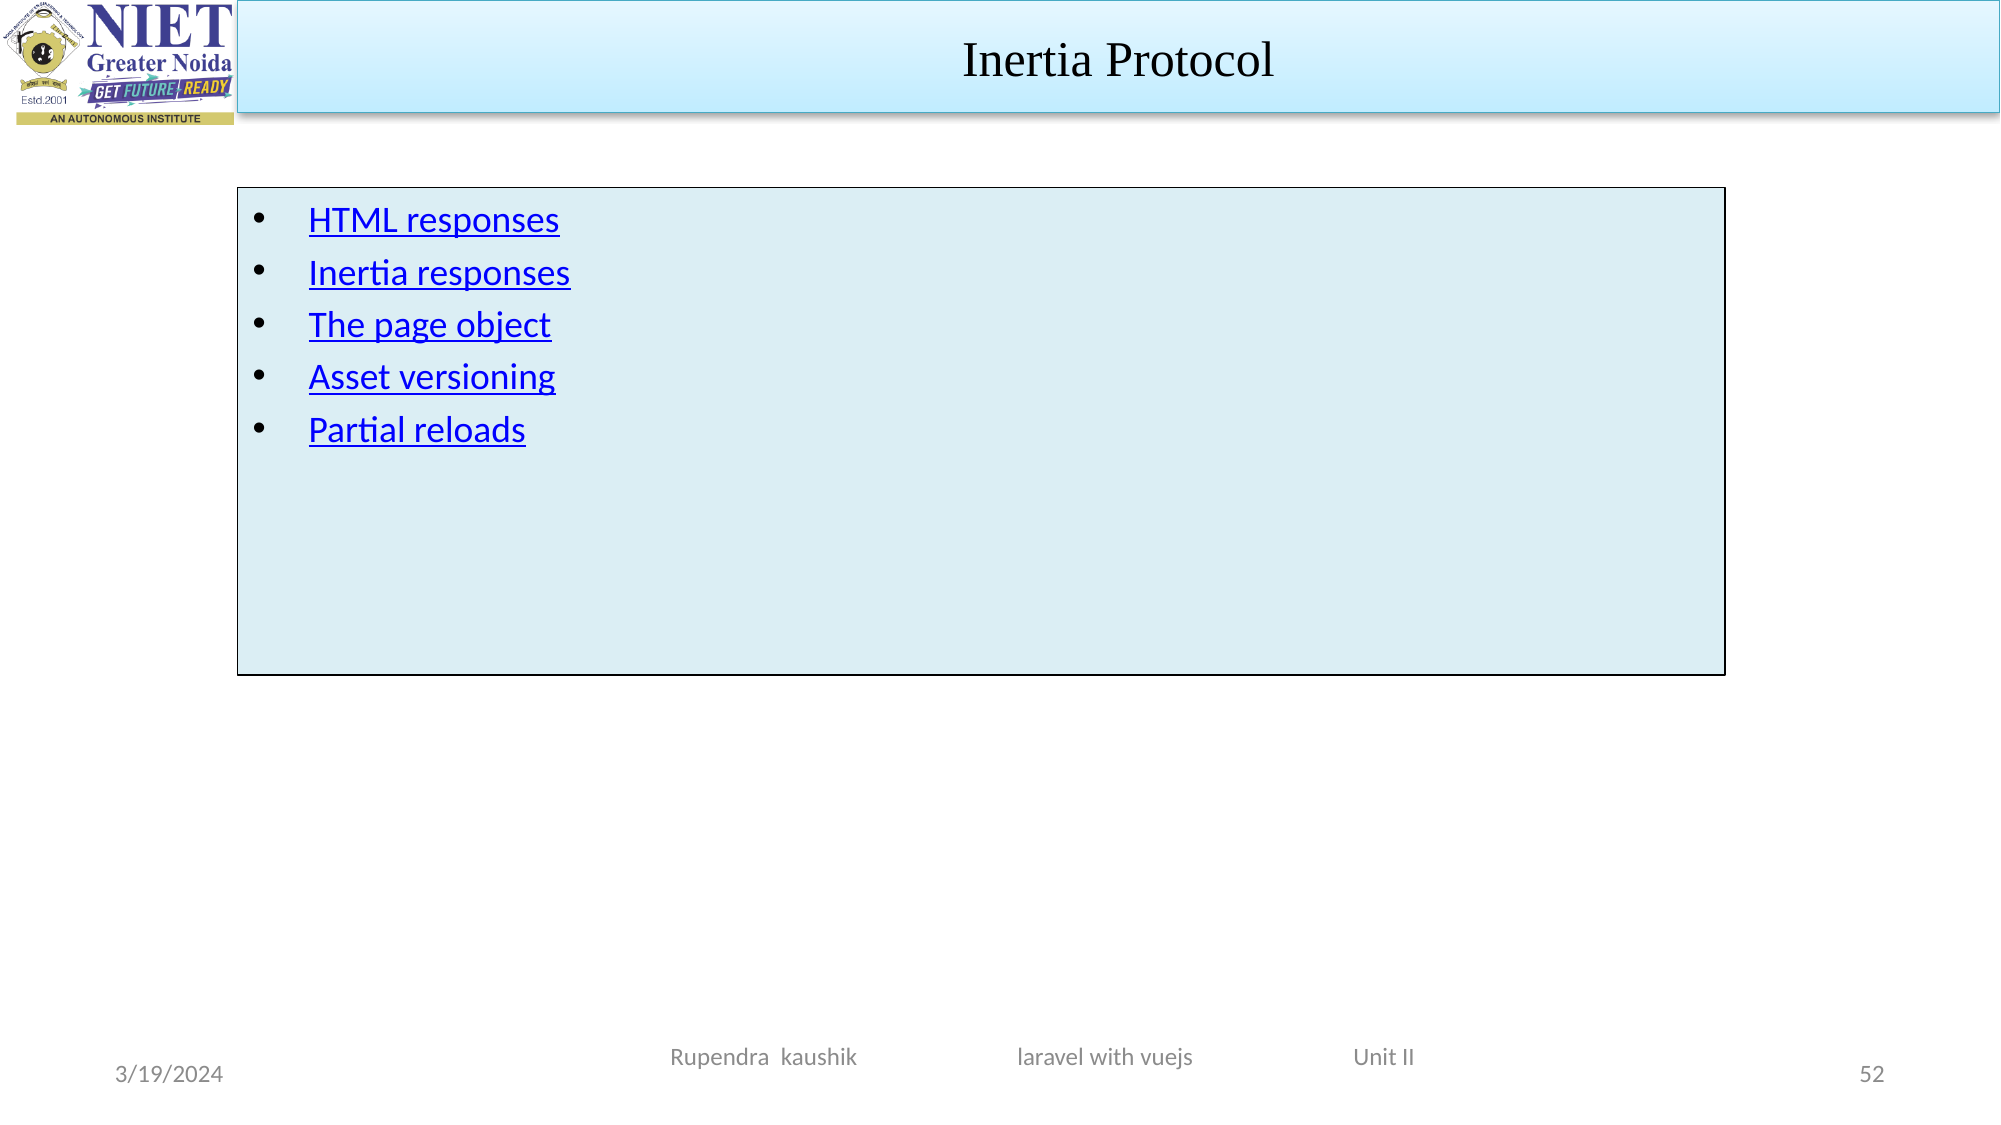

Inertia Protocol
HTML responses
Inertia responses
The page object
Asset versioning
Partial reloads
Rupendra  kaushik                            laravel with vuejs                            Unit II
3/19/2024
52